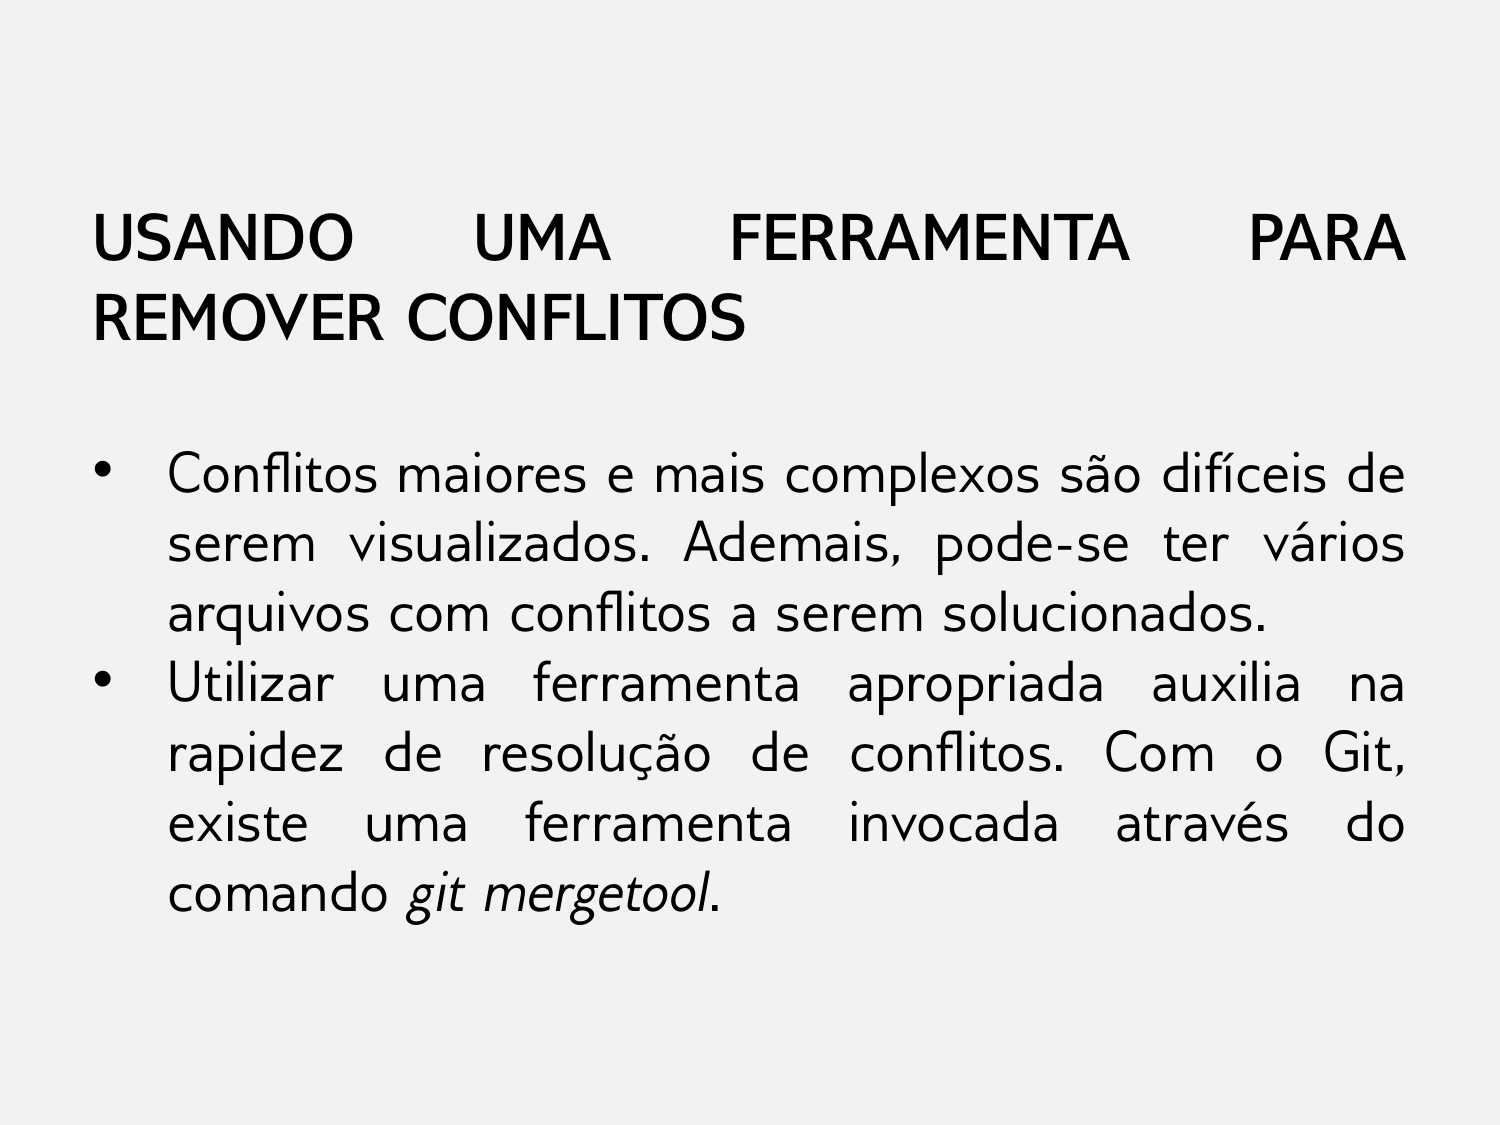

USANDO UMA FERRAMENTA PARA REMOVER CONFLITOS

Conflitos maiores e mais complexos são difíceis de serem visualizados. Ademais, pode-se ter vários arquivos com conflitos a serem solucionados.
Utilizar uma ferramenta apropriada auxilia na rapidez de resolução de conflitos. Com o Git, existe uma ferramenta invocada através do comando git mergetool.